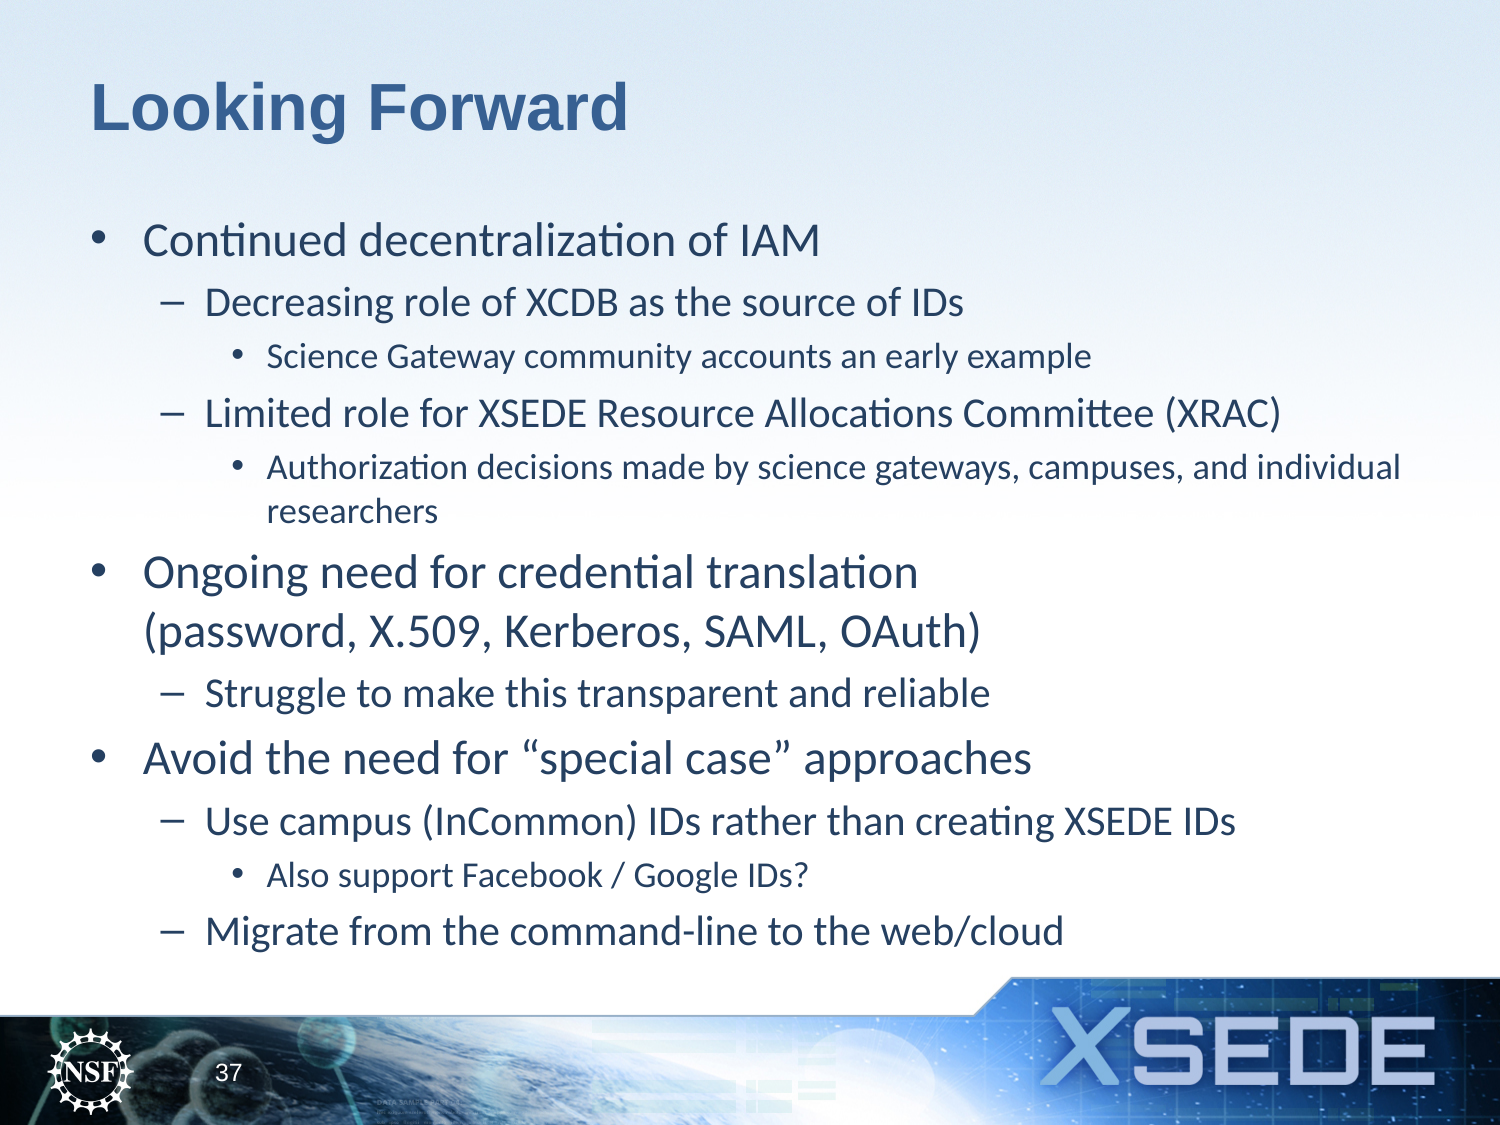

# Looking Forward
Continued decentralization of IAM
Decreasing role of XCDB as the source of IDs
Science Gateway community accounts an early example
Limited role for XSEDE Resource Allocations Committee (XRAC)
Authorization decisions made by science gateways, campuses, and individual researchers
Ongoing need for credential translation
(password, X.509, Kerberos, SAML, OAuth)
Struggle to make this transparent and reliable
Avoid the need for “special case” approaches
Use campus (InCommon) IDs rather than creating XSEDE IDs
Also support Facebook / Google IDs?
Migrate from the command-line to the web/cloud
37